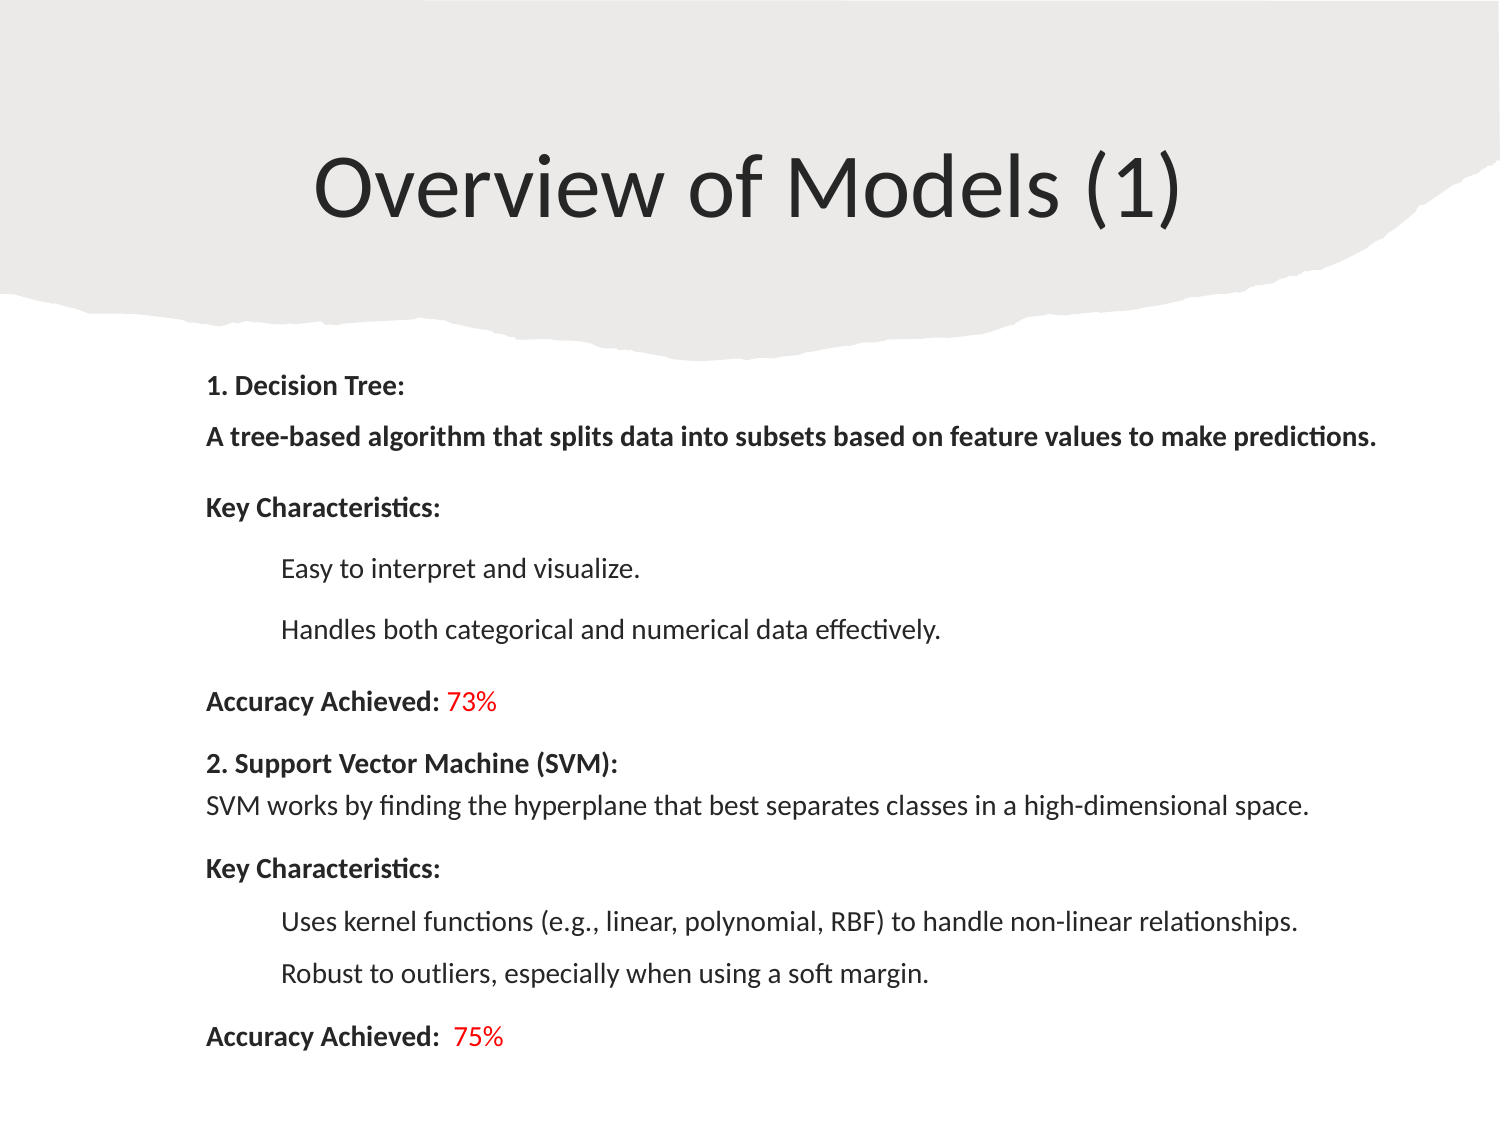

# Overview of Models (1)
1. Decision Tree:
A tree-based algorithm that splits data into subsets based on feature values to make predictions.
Key Characteristics:
Easy to interpret and visualize.
Handles both categorical and numerical data effectively.
Accuracy Achieved: 73%
2. Support Vector Machine (SVM):
SVM works by finding the hyperplane that best separates classes in a high-dimensional space.
Key Characteristics:
Uses kernel functions (e.g., linear, polynomial, RBF) to handle non-linear relationships.
Robust to outliers, especially when using a soft margin.
Accuracy Achieved:  75%
12